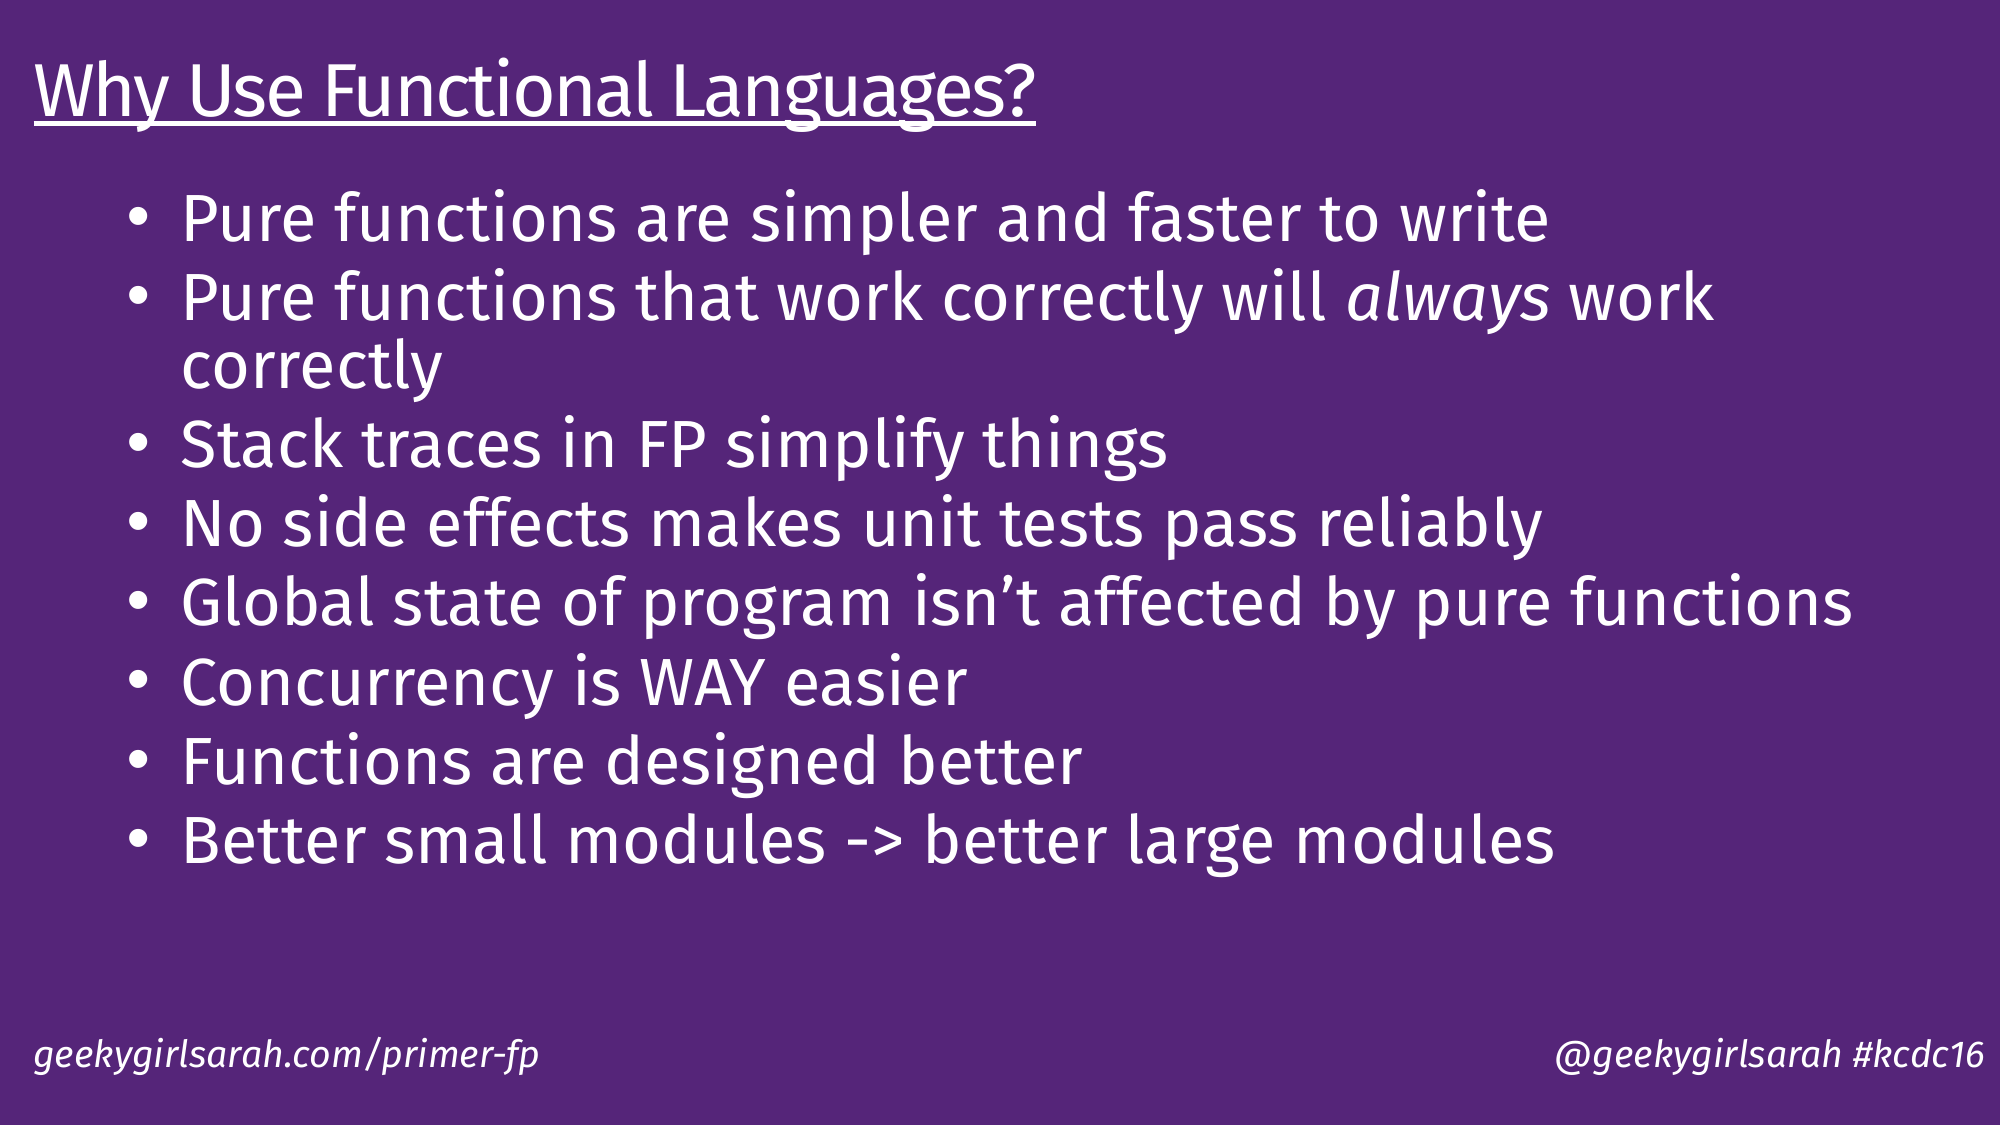

# Why Use Functional Languages?
Pure functions are simpler and faster to write
Pure functions that work correctly will always work correctly
Stack traces in FP simplify things
No side effects makes unit tests pass reliably
Global state of program isn’t affected by pure functions
Concurrency is WAY easier
Functions are designed better
Better small modules -> better large modules